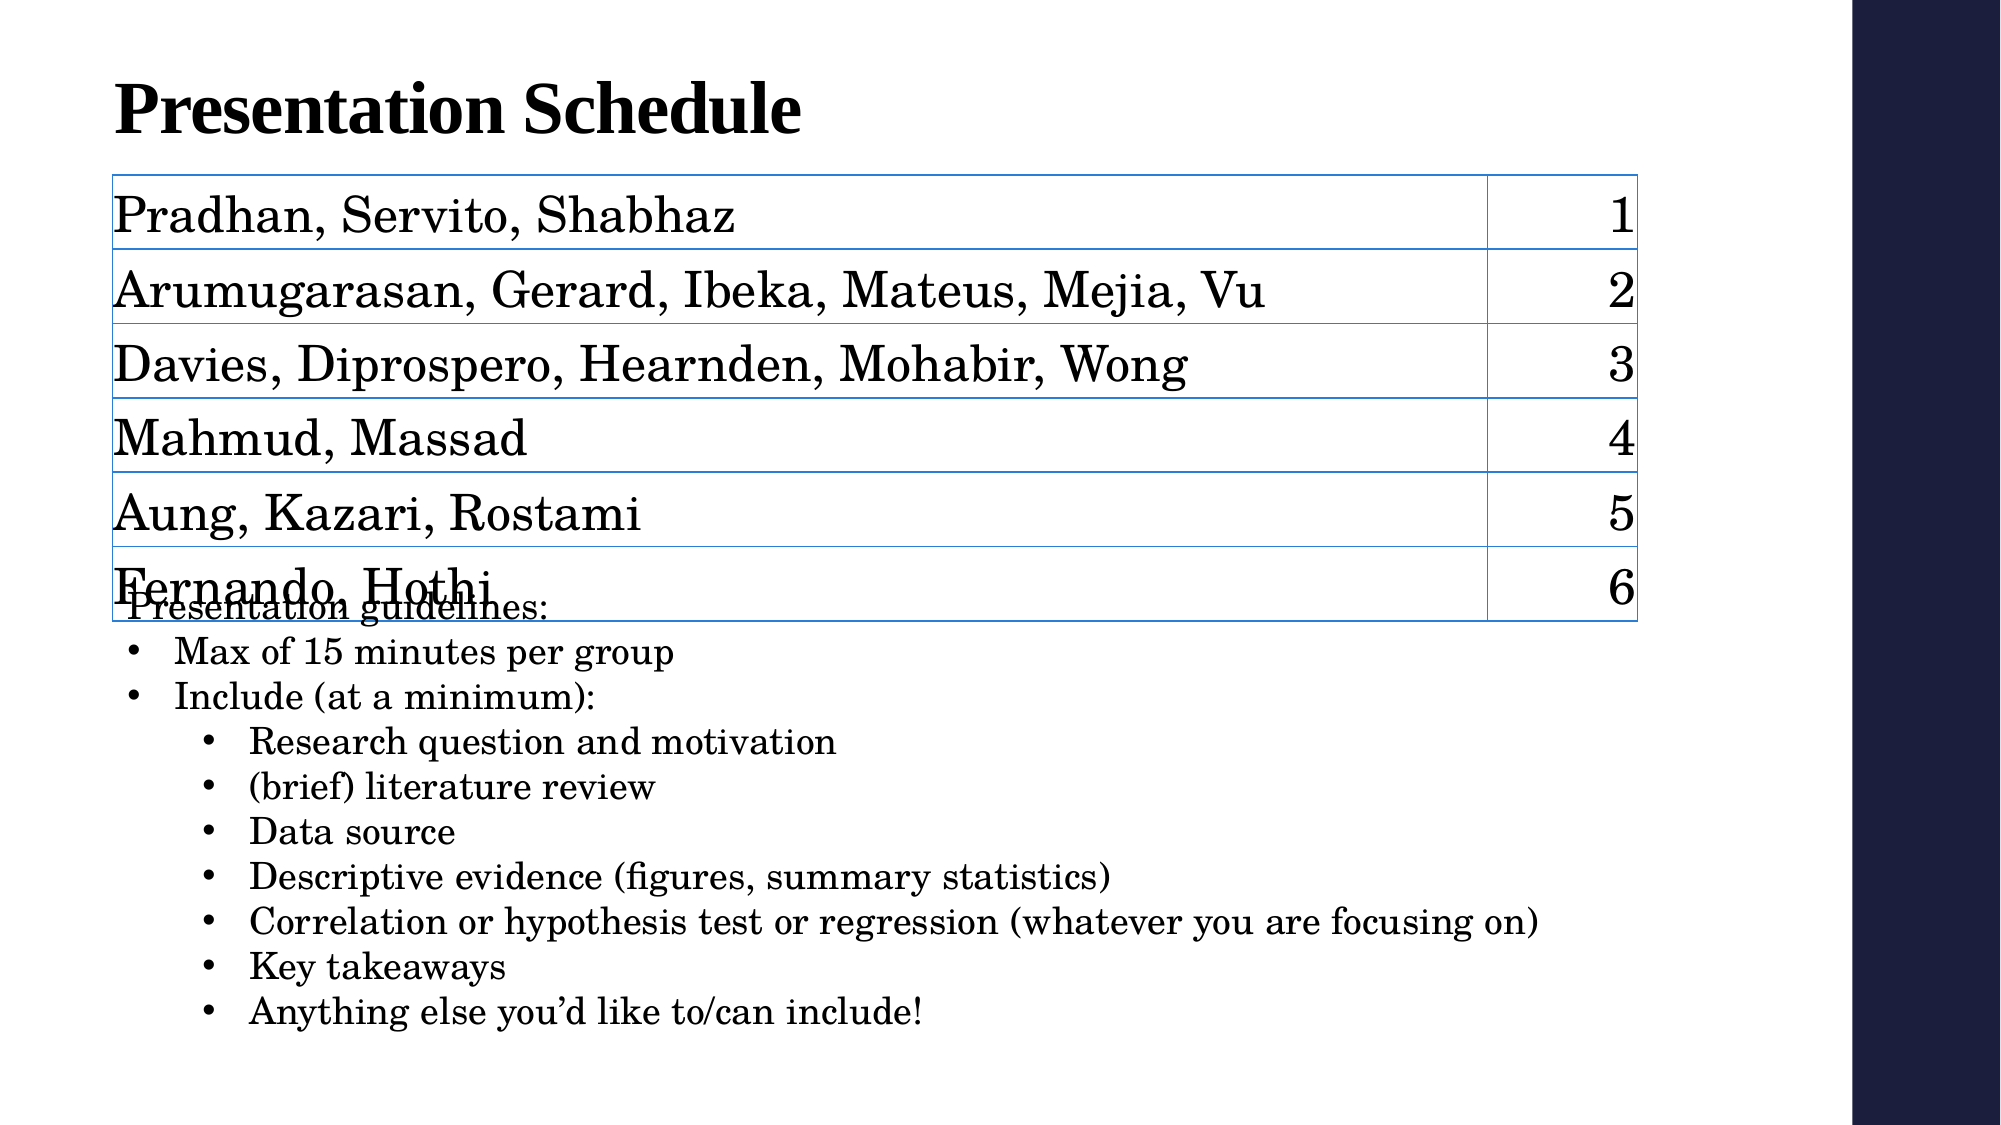

# Presentation Schedule
| Pradhan, Servito, Shabhaz | 1 |
| --- | --- |
| Arumugarasan, Gerard, Ibeka, Mateus, Mejia, Vu | 2 |
| Davies, Diprospero, Hearnden, Mohabir, Wong | 3 |
| Mahmud, Massad | 4 |
| Aung, Kazari, Rostami | 5 |
| Fernando, Hothi | 6 |
Presentation guidelines:
Max of 15 minutes per group
Include (at a minimum):
Research question and motivation
(brief) literature review
Data source
Descriptive evidence (figures, summary statistics)
Correlation or hypothesis test or regression (whatever you are focusing on)
Key takeaways
Anything else you’d like to/can include!